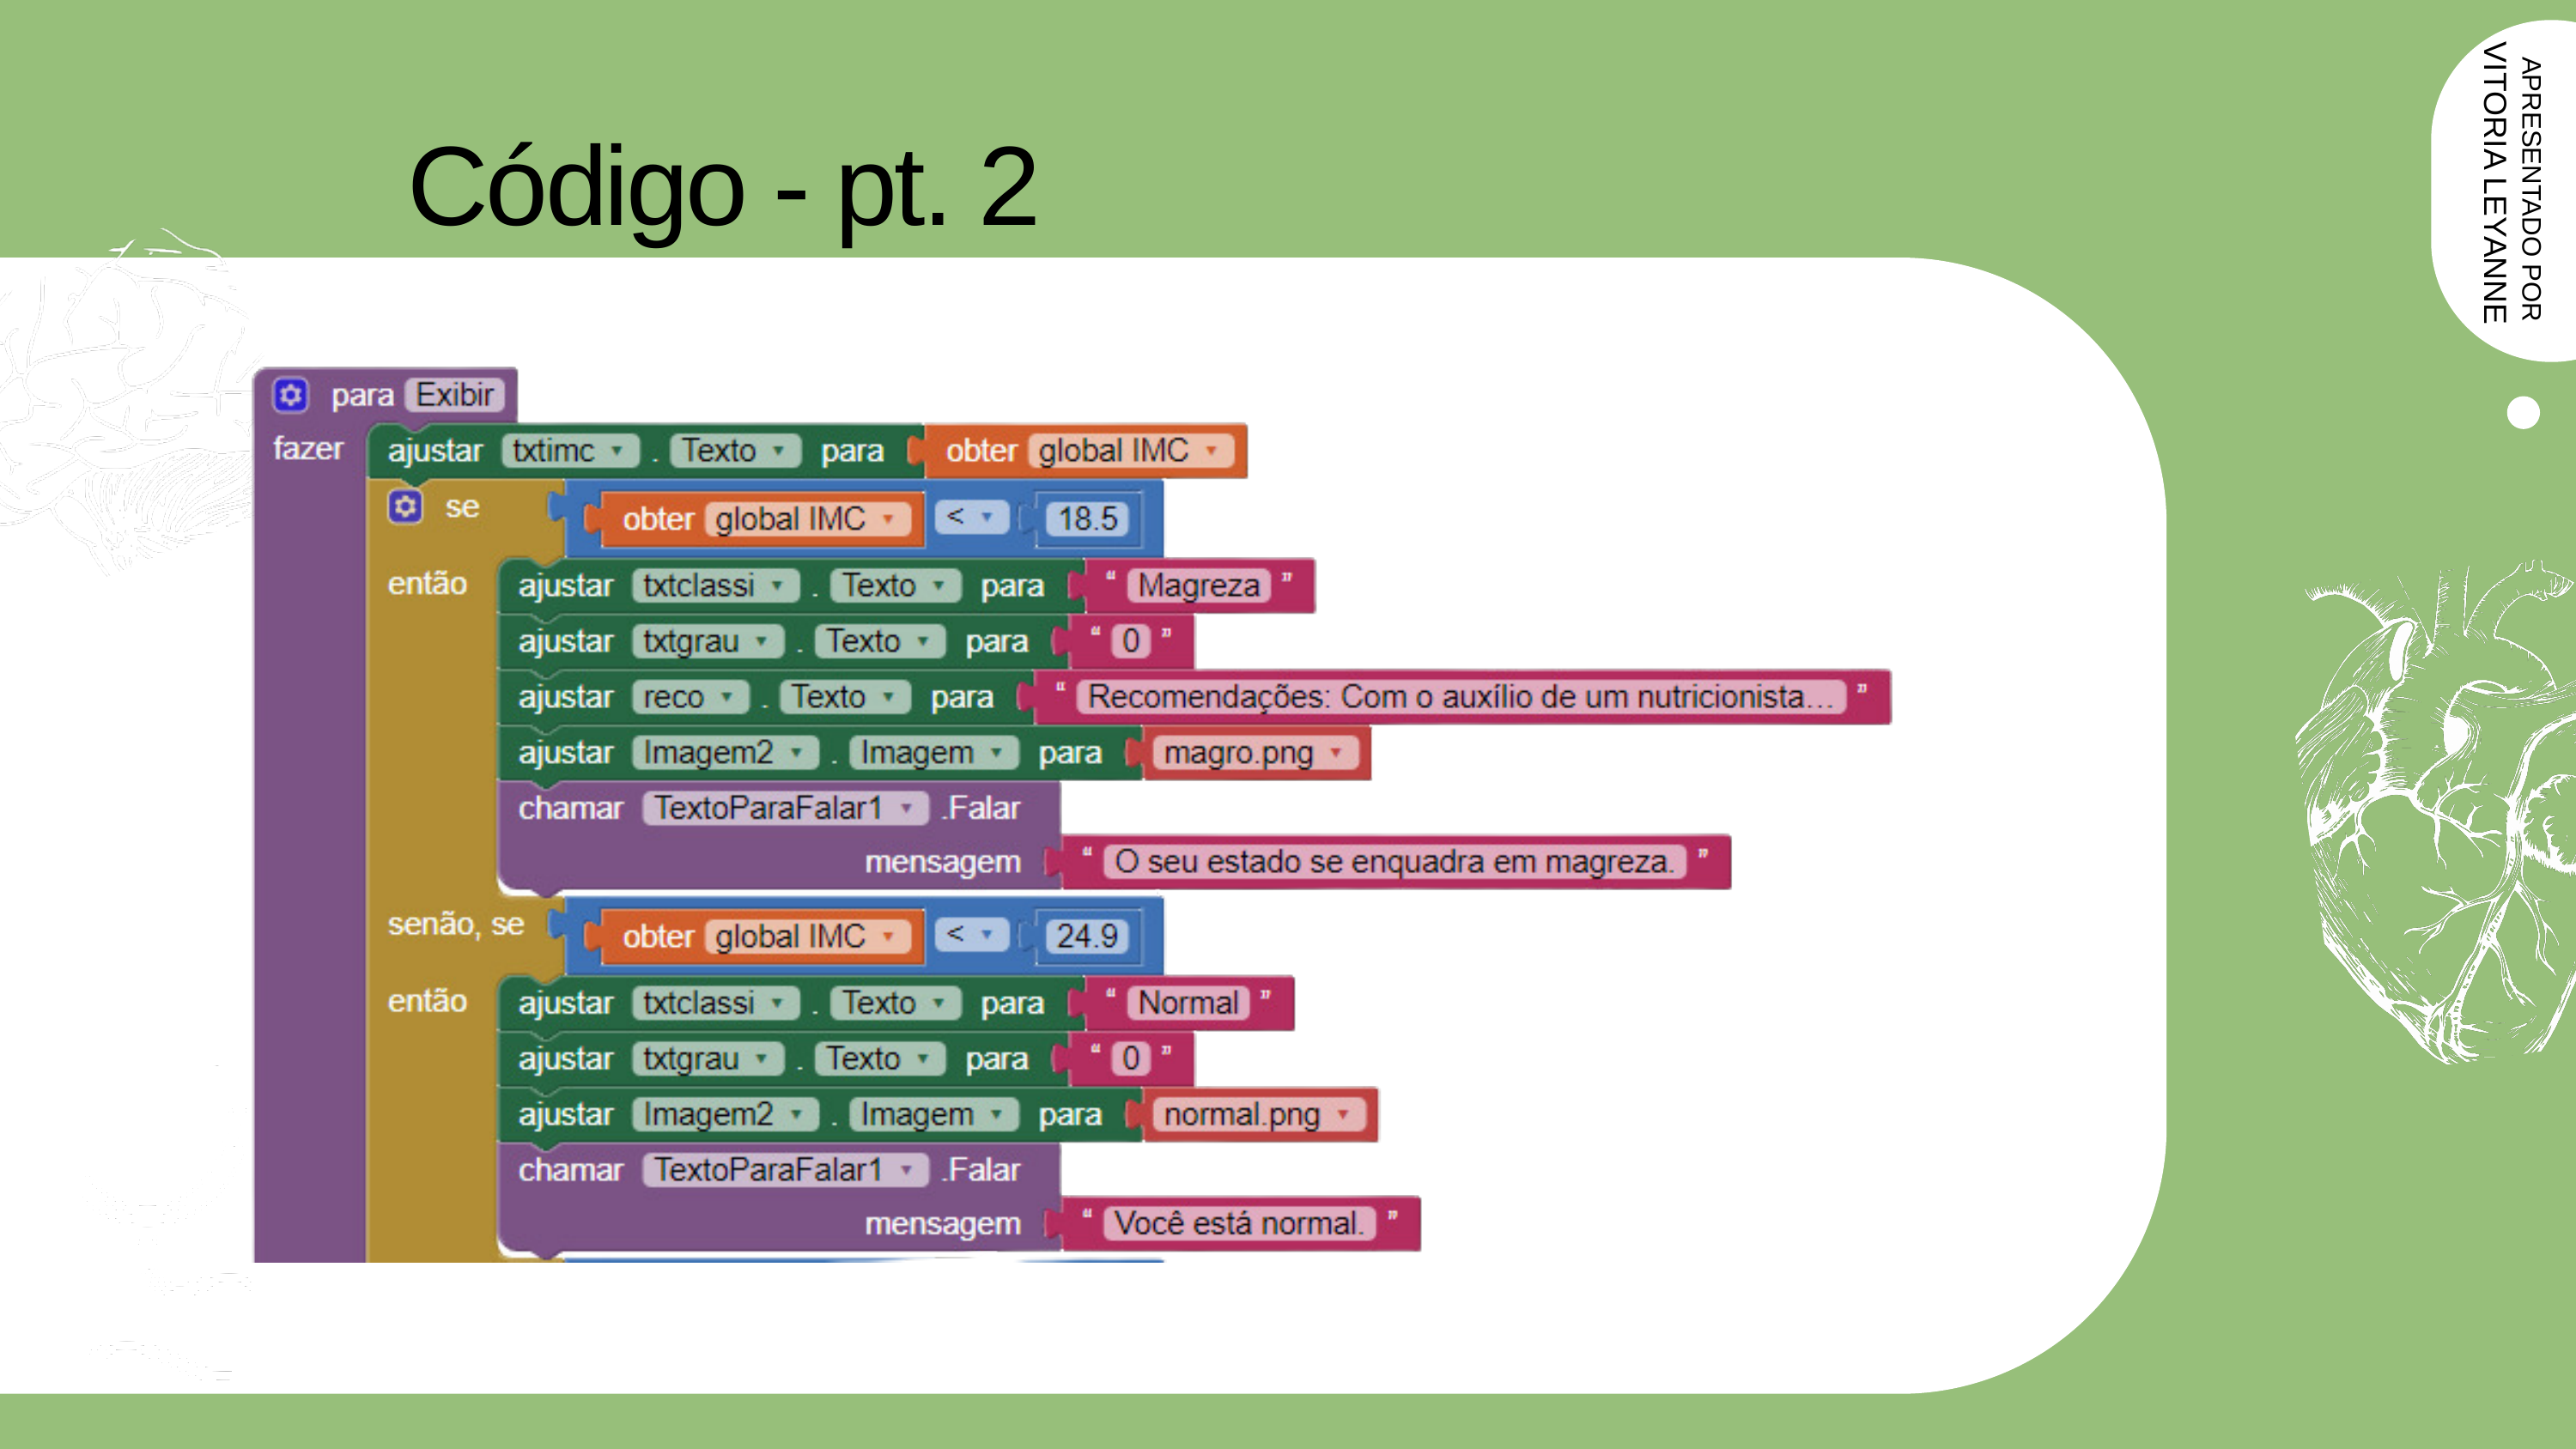

Código - pt. 2
VITORIA LEYANNE
APRESENTADO POR